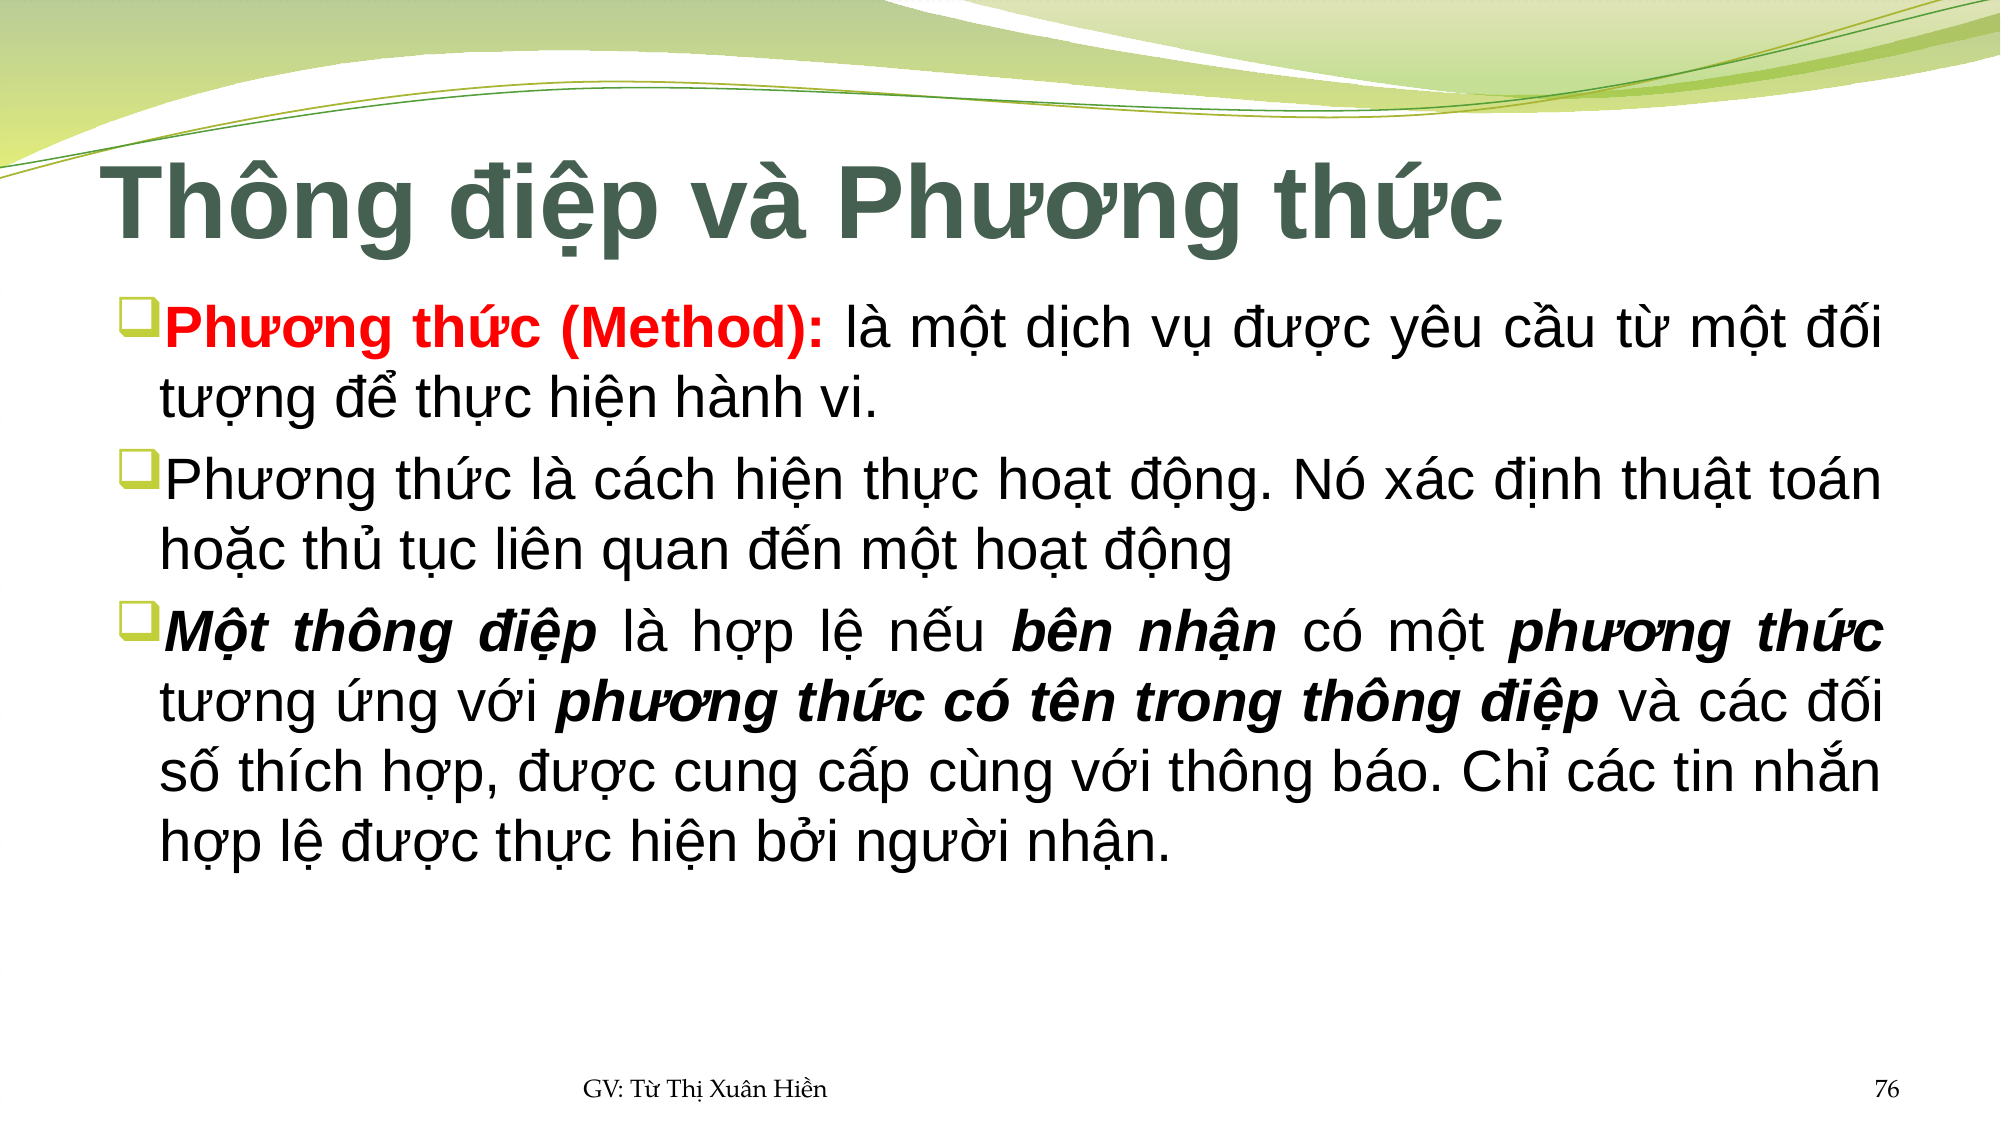

# Thông điệp và Phương thức
Phương thức (Method): là một dịch vụ được yêu cầu từ một đối tượng để thực hiện hành vi.
Phương thức là cách hiện thực hoạt động. Nó xác định thuật toán hoặc thủ tục liên quan đến một hoạt động
Một thông điệp là hợp lệ nếu bên nhận có một phương thức tương ứng với phương thức có tên trong thông điệp và các đối số thích hợp, được cung cấp cùng với thông báo. Chỉ các tin nhắn hợp lệ được thực hiện bởi người nhận.
GV: Từ Thị Xuân Hiền
76